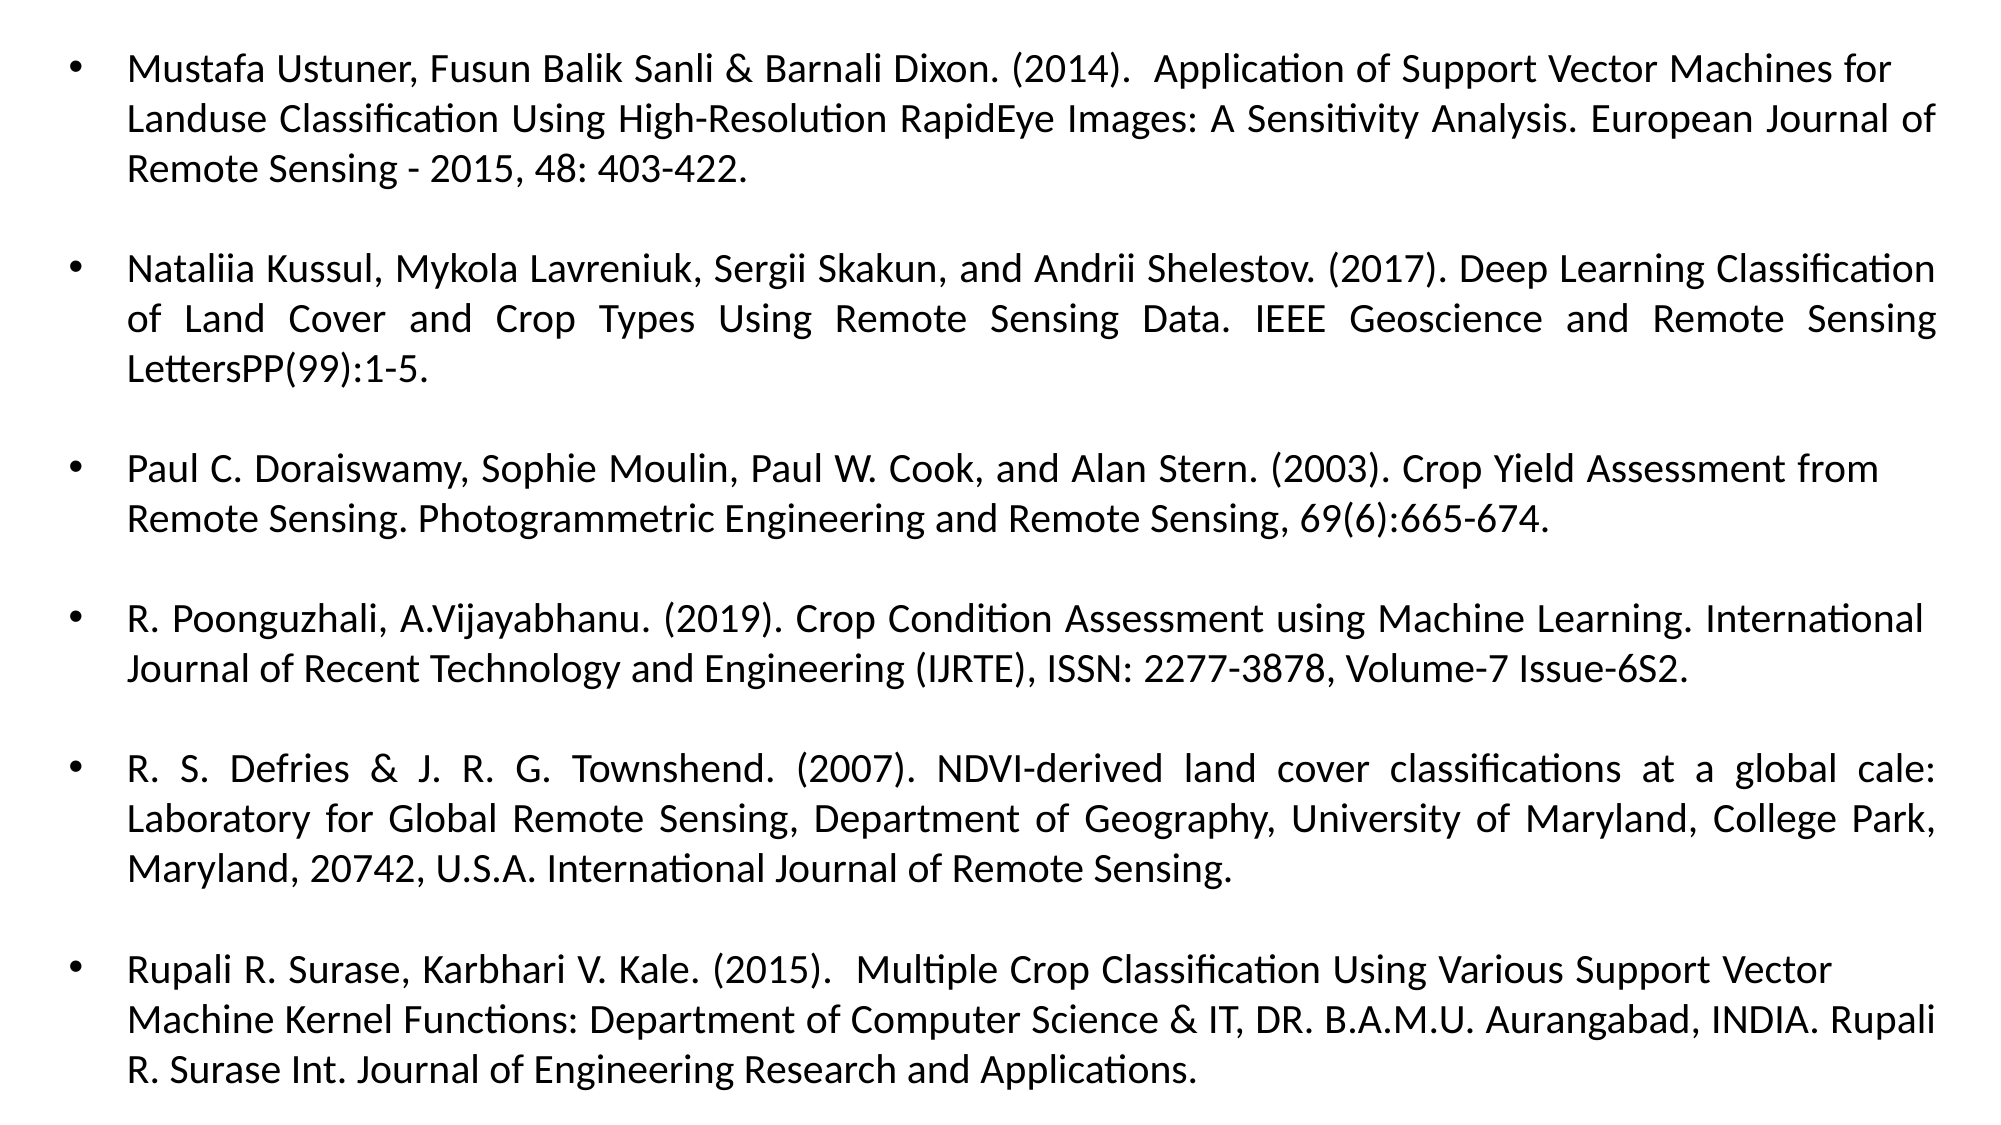

Mustafa Ustuner, Fusun Balik Sanli & Barnali Dixon. (2014).  Application of Support Vector Machines for     Landuse Classification Using High-Resolution RapidEye Images: A Sensitivity Analysis. European Journal of Remote Sensing - 2015, 48: 403-422.

Nataliia Kussul, Mykola Lavreniuk, Sergii Skakun, and Andrii Shelestov. (2017). Deep Learning Classification of Land Cover and Crop Types Using Remote Sensing Data. IEEE Geoscience and Remote Sensing LettersPP(99):1-5.

Paul C. Doraiswamy, Sophie Moulin, Paul W. Cook, and Alan Stern. (2003). Crop Yield Assessment from      Remote Sensing. Photogrammetric Engineering and Remote Sensing, 69(6):665-674.

R. Poonguzhali, A.Vijayabhanu. (2019). Crop Condition Assessment using Machine Learning. International  Journal of Recent Technology and Engineering (IJRTE), ISSN: 2277-3878, Volume-7 Issue-6S2.

R. S. Defries & J. R. G. Townshend. (2007). NDVI-derived land cover classifications at a global cale: Laboratory for Global Remote Sensing, Department of Geography, University of Maryland, College Park, Maryland, 20742, U.S.A. International Journal of Remote Sensing.

Rupali R. Surase, Karbhari V. Kale. (2015).  Multiple Crop Classification Using Various Support Vector          Machine Kernel Functions: Department of Computer Science & IT, DR. B.A.M.U. Aurangabad, INDIA. Rupali R. Surase Int. Journal of Engineering Research and Applications.